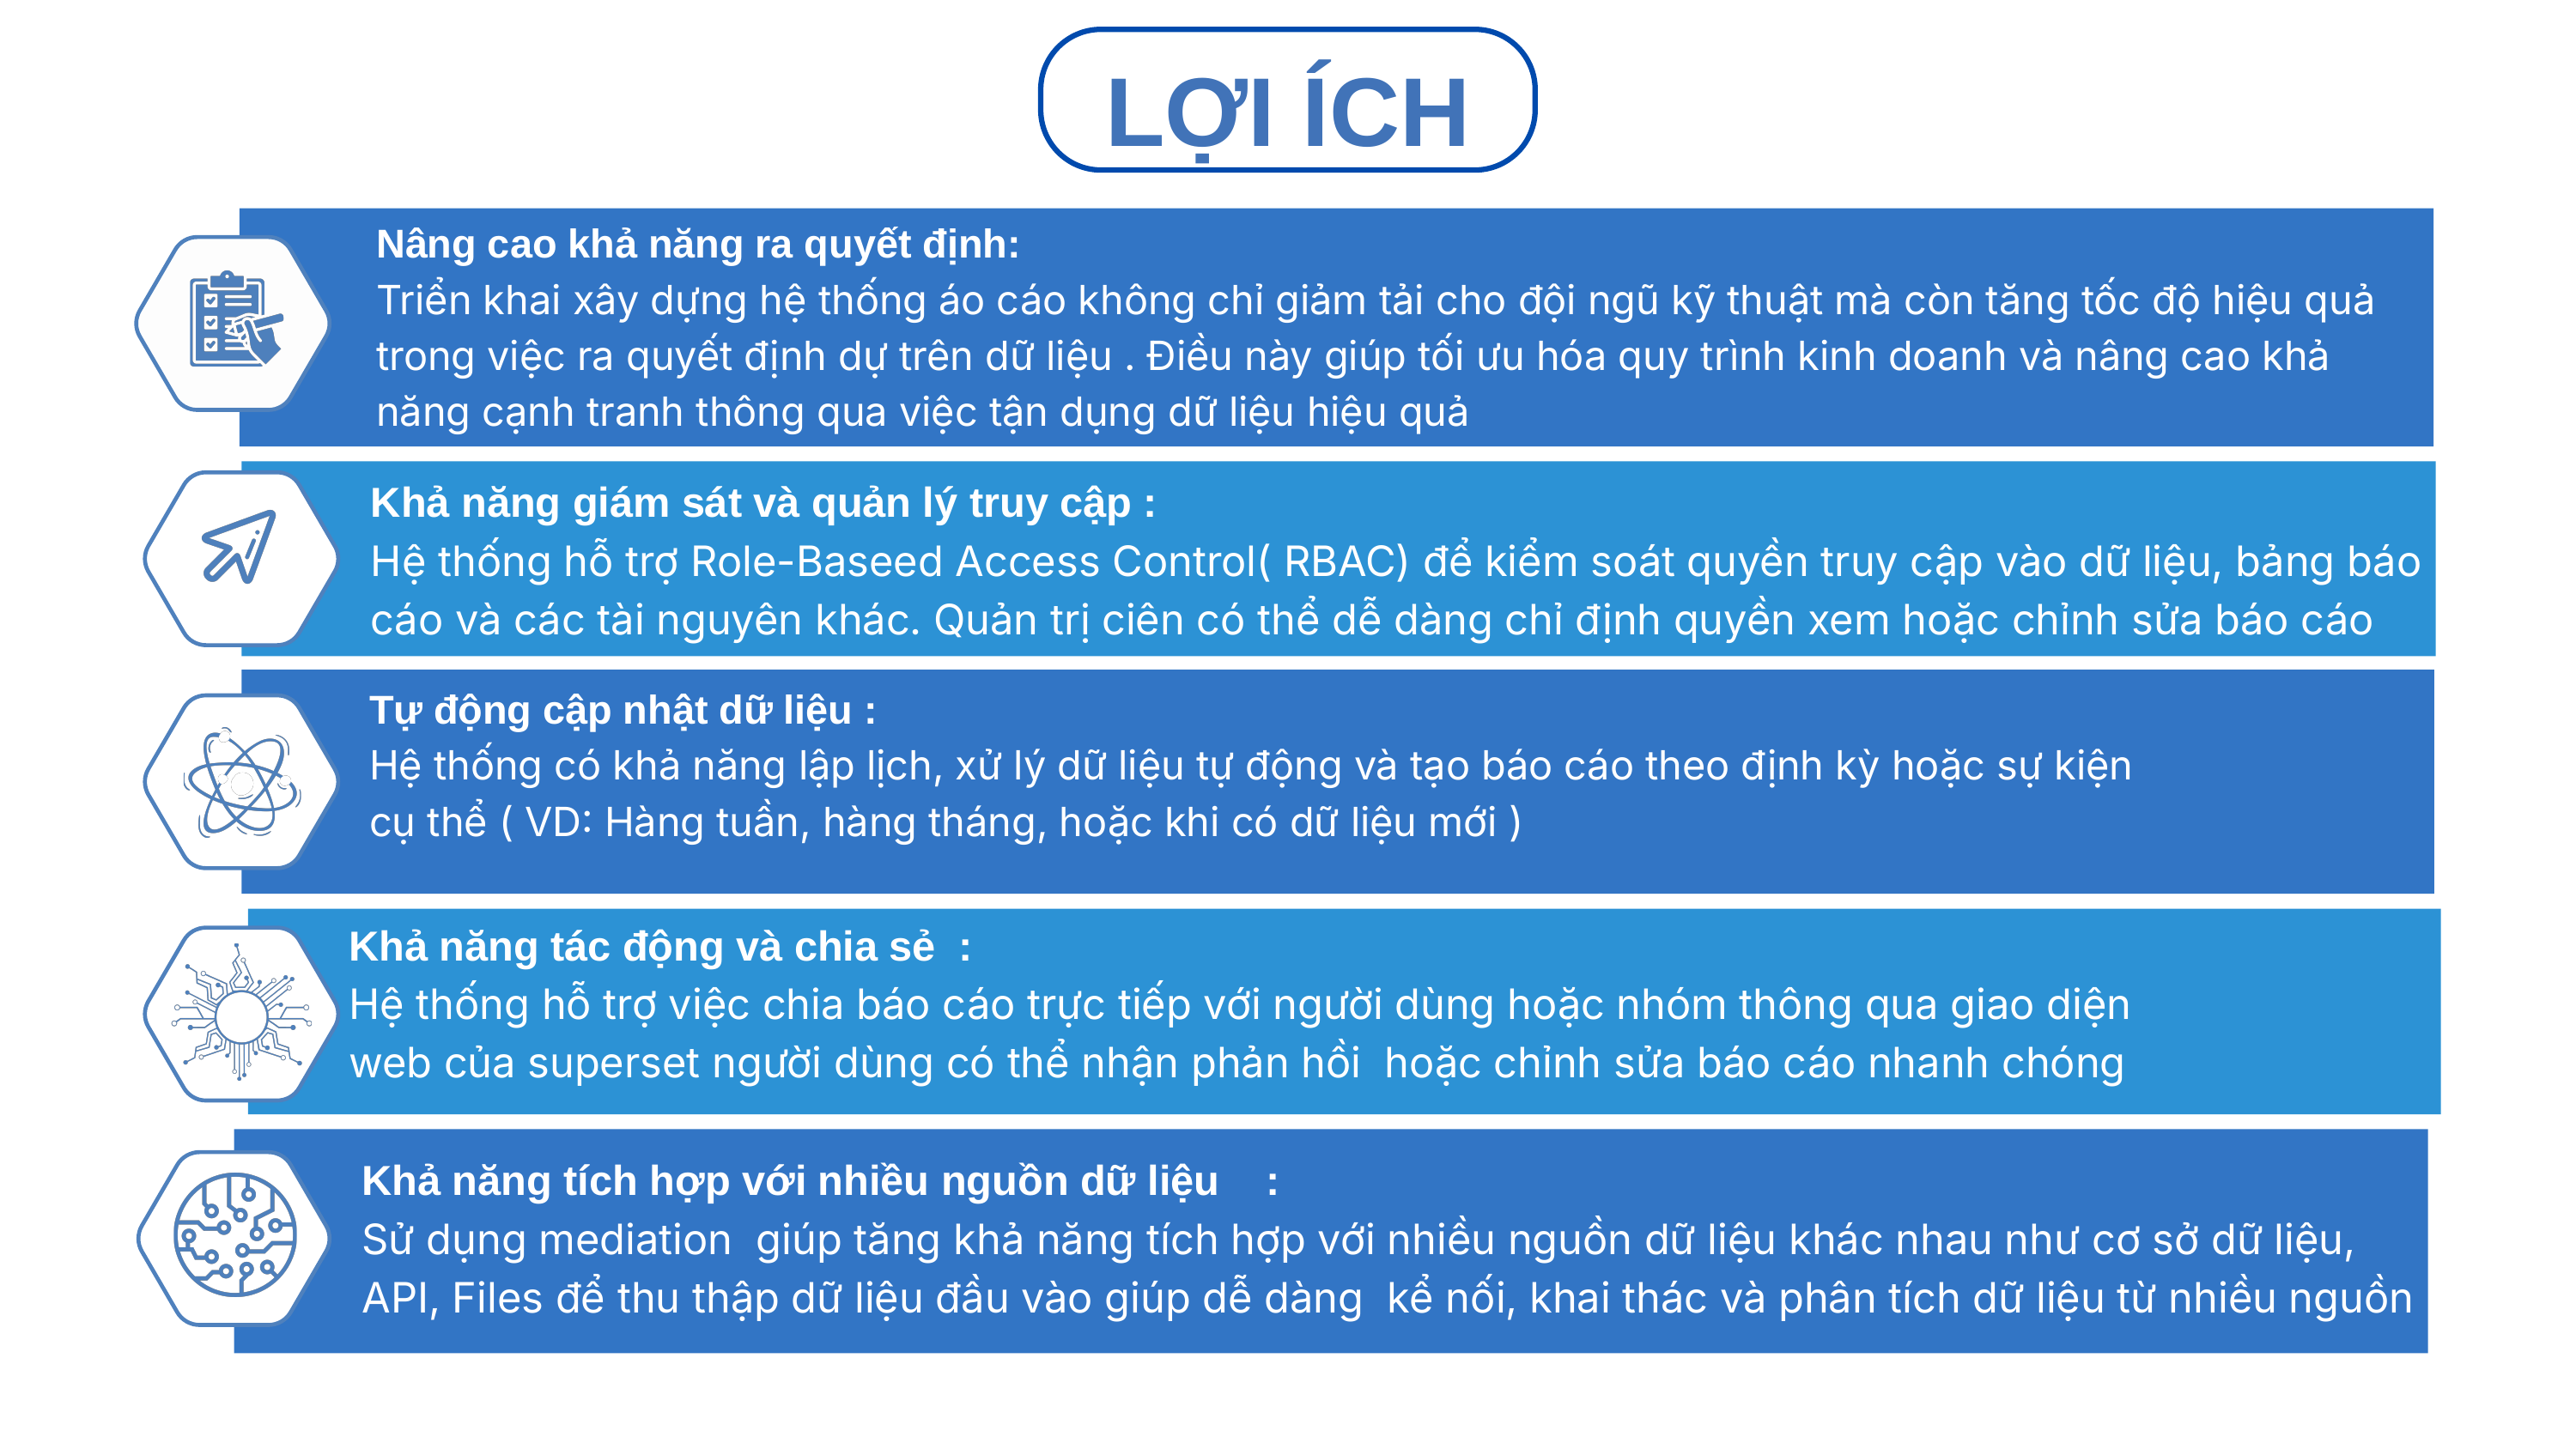

LỢI ÍCH

Nâng cao khả năng ra quyết định:
Triển khai xây dựng hệ thống áo cáo không chỉ giảm tải cho đội ngũ kỹ thuật mà còn tăng tốc độ hiệu quả trong việc ra quyết định dự trên dữ liệu . Điều này giúp tối ưu hóa quy trình kinh doanh và nâng cao khả năng cạnh tranh thông qua việc tận dụng dữ liệu hiệu quả

Khả năng giám sát và quản lý truy cập :
Hệ thống hỗ trợ Role-Baseed Access Control( RBAC) để kiểm soát quyền truy cập vào dữ liệu, bảng báo cáo và các tài nguyên khác. Quản trị ciên có thể dễ dàng chỉ định quyền xem hoặc chỉnh sửa báo cáo

Tự động cập nhật dữ liệu :
Hệ thống có khả năng lập lịch, xử lý dữ liệu tự động và tạo báo cáo theo định kỳ hoặc sự kiện cụ thể ( VD: Hàng tuần, hàng tháng, hoặc khi có dữ liệu mới )

Khả năng tác động và chia sẻ  :
Hệ thống hỗ trợ việc chia báo cáo trực tiếp với người dùng hoặc nhóm thông qua giao diện web của superset người dùng có thể nhận phản hồi  hoặc chỉnh sửa báo cáo nhanh chóng

4
Thêm thông tin giao hàng

3

Khả năng tích hợp với nhiều nguồn dữ liệu    :
Sử dụng mediation  giúp tăng khả năng tích hợp với nhiều nguồn dữ liệu khác nhau như cơ sở dữ liệu, API, Files để thu thập dữ liệu đầu vào giúp dễ dàng  kể nối, khai thác và phân tích dữ liệu từ nhiều nguồn

Quy trình Đặt hàng 5 bước

5